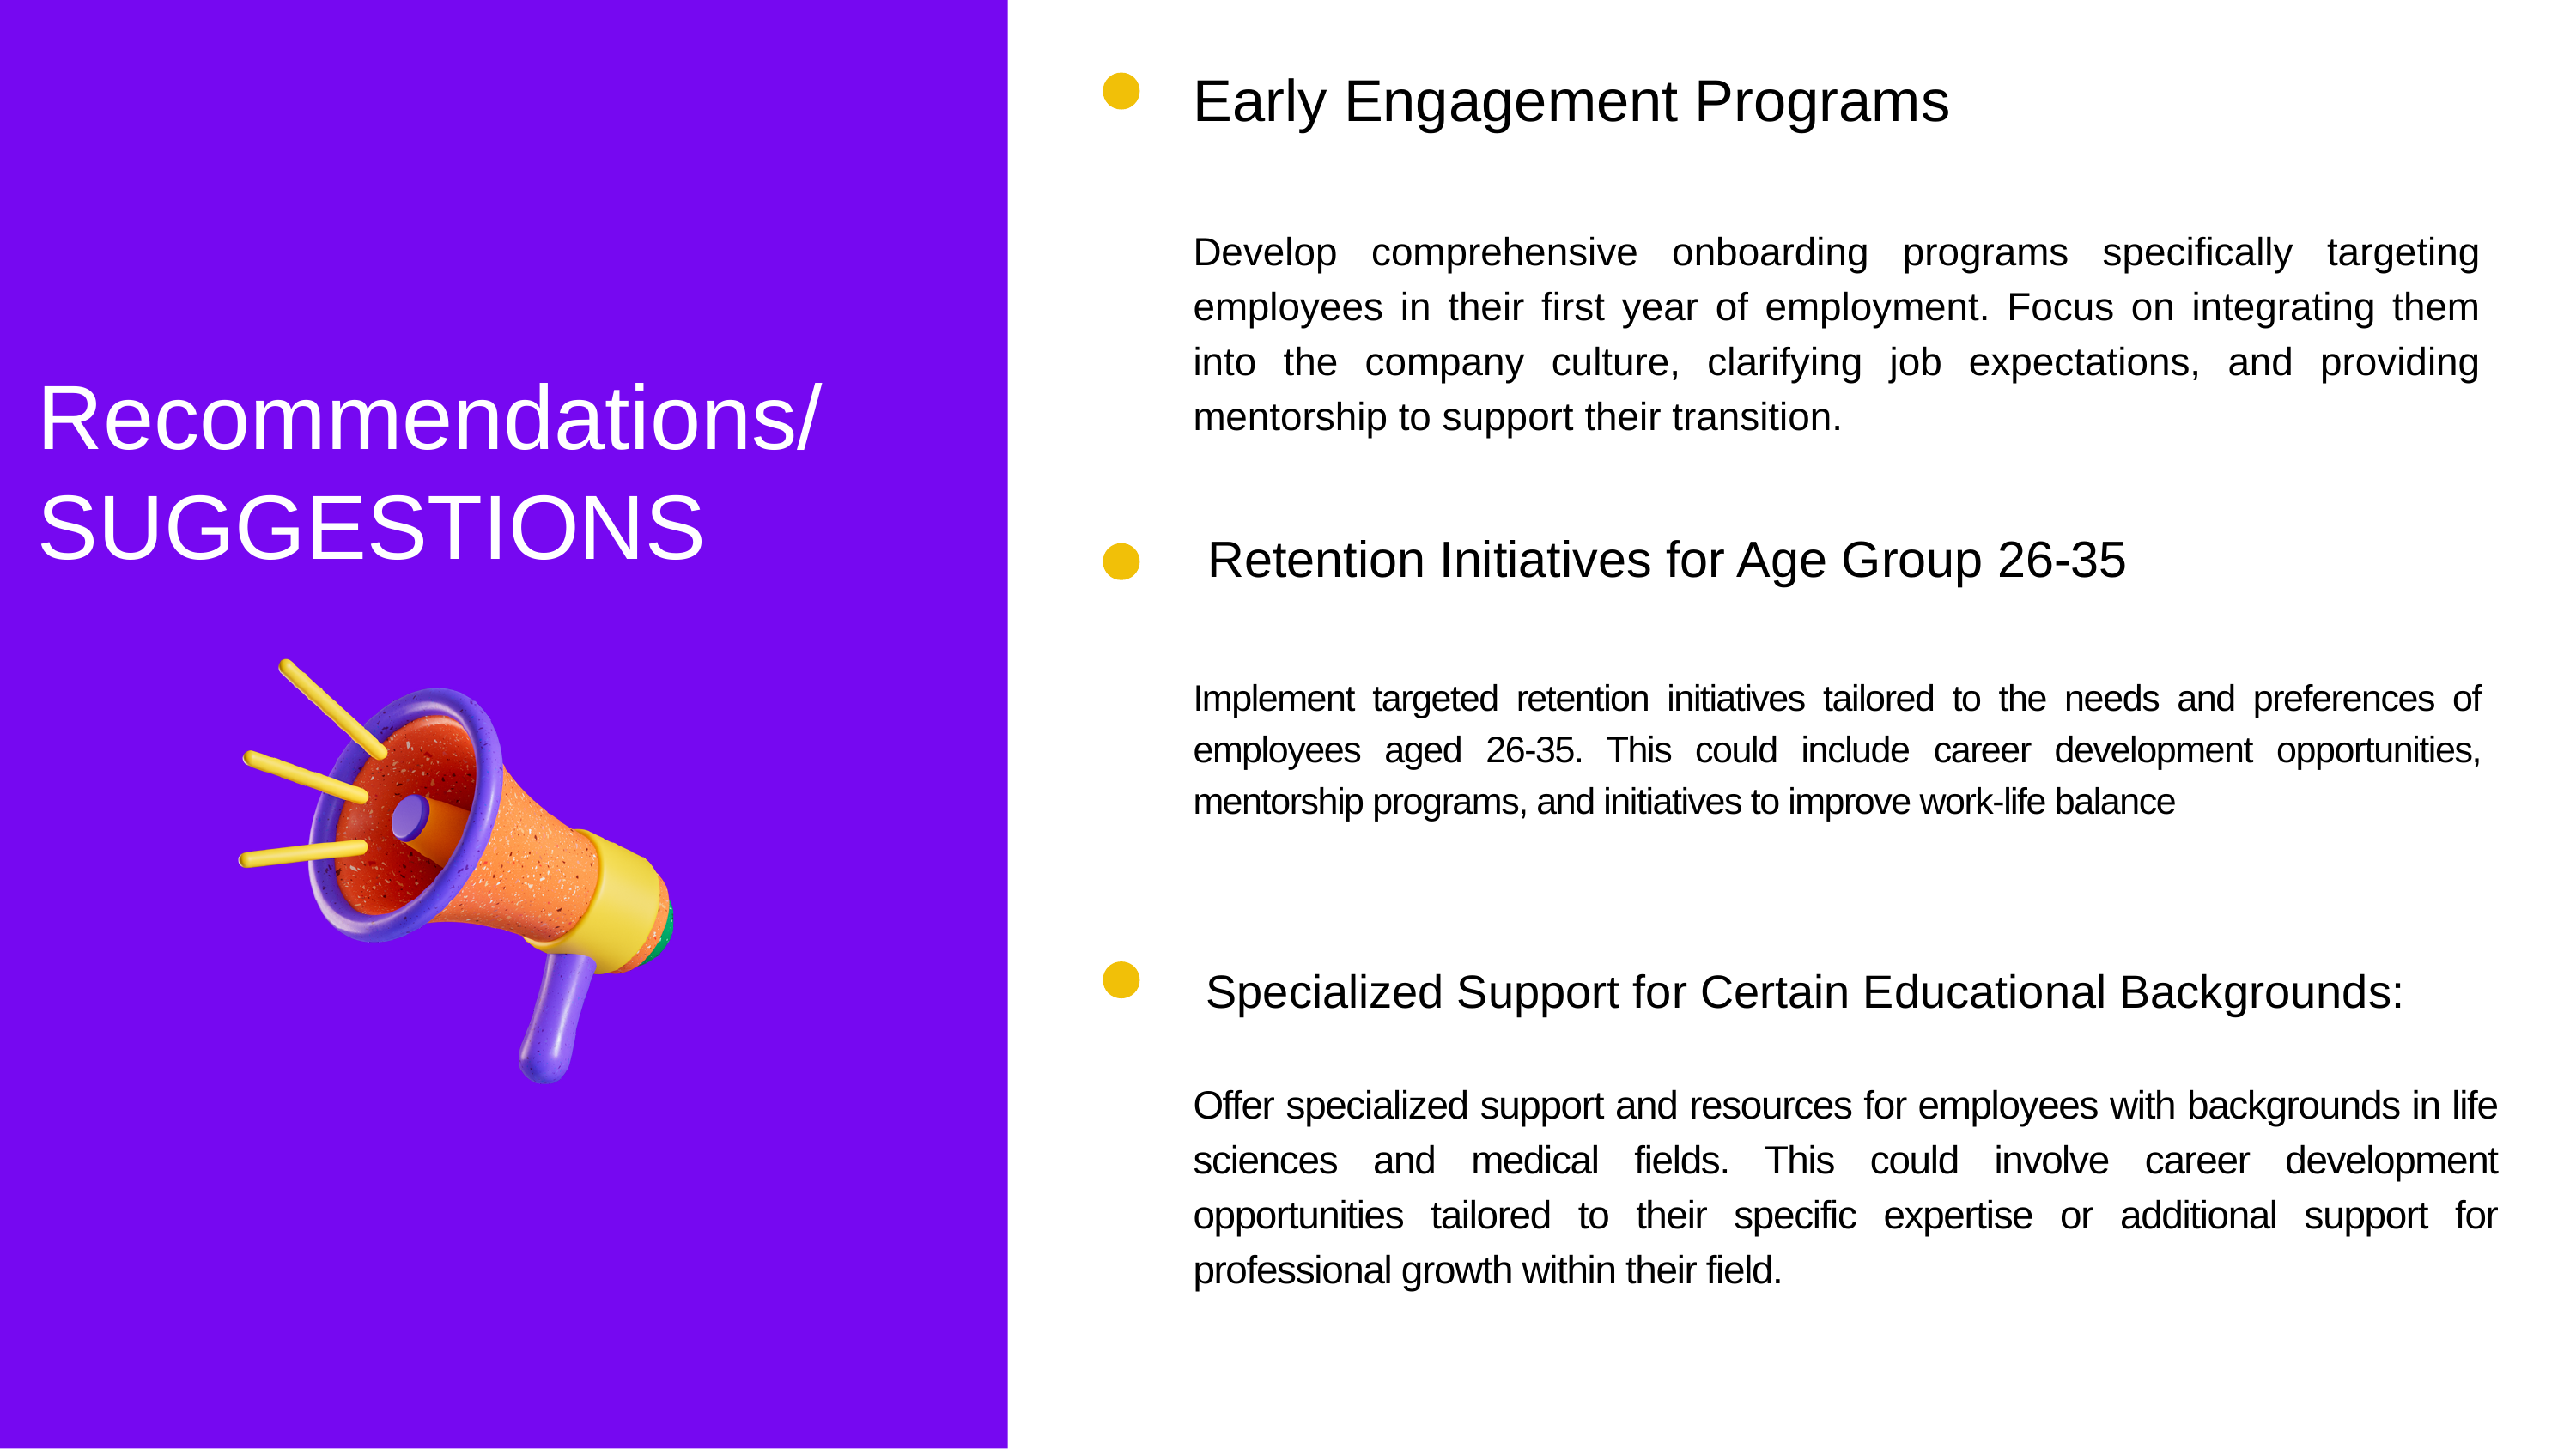

Early Engagement Programs

Develop comprehensive onboarding programs specifically targeting employees in their first year of employment. Focus on integrating them into the company culture, clarifying job expectations, and providing mentorship to support their transition.

Recommendations/ SUGGESTIONS
 Retention Initiatives for Age Group 26-35

Implement targeted retention initiatives tailored to the needs and preferences of employees aged 26-35. This could include career development opportunities, mentorship programs, and initiatives to improve work-life balance

 Specialized Support for Certain Educational Backgrounds:

Offer specialized support and resources for employees with backgrounds in life sciences and medical fields. This could involve career development opportunities tailored to their specific expertise or additional support for professional growth within their field.